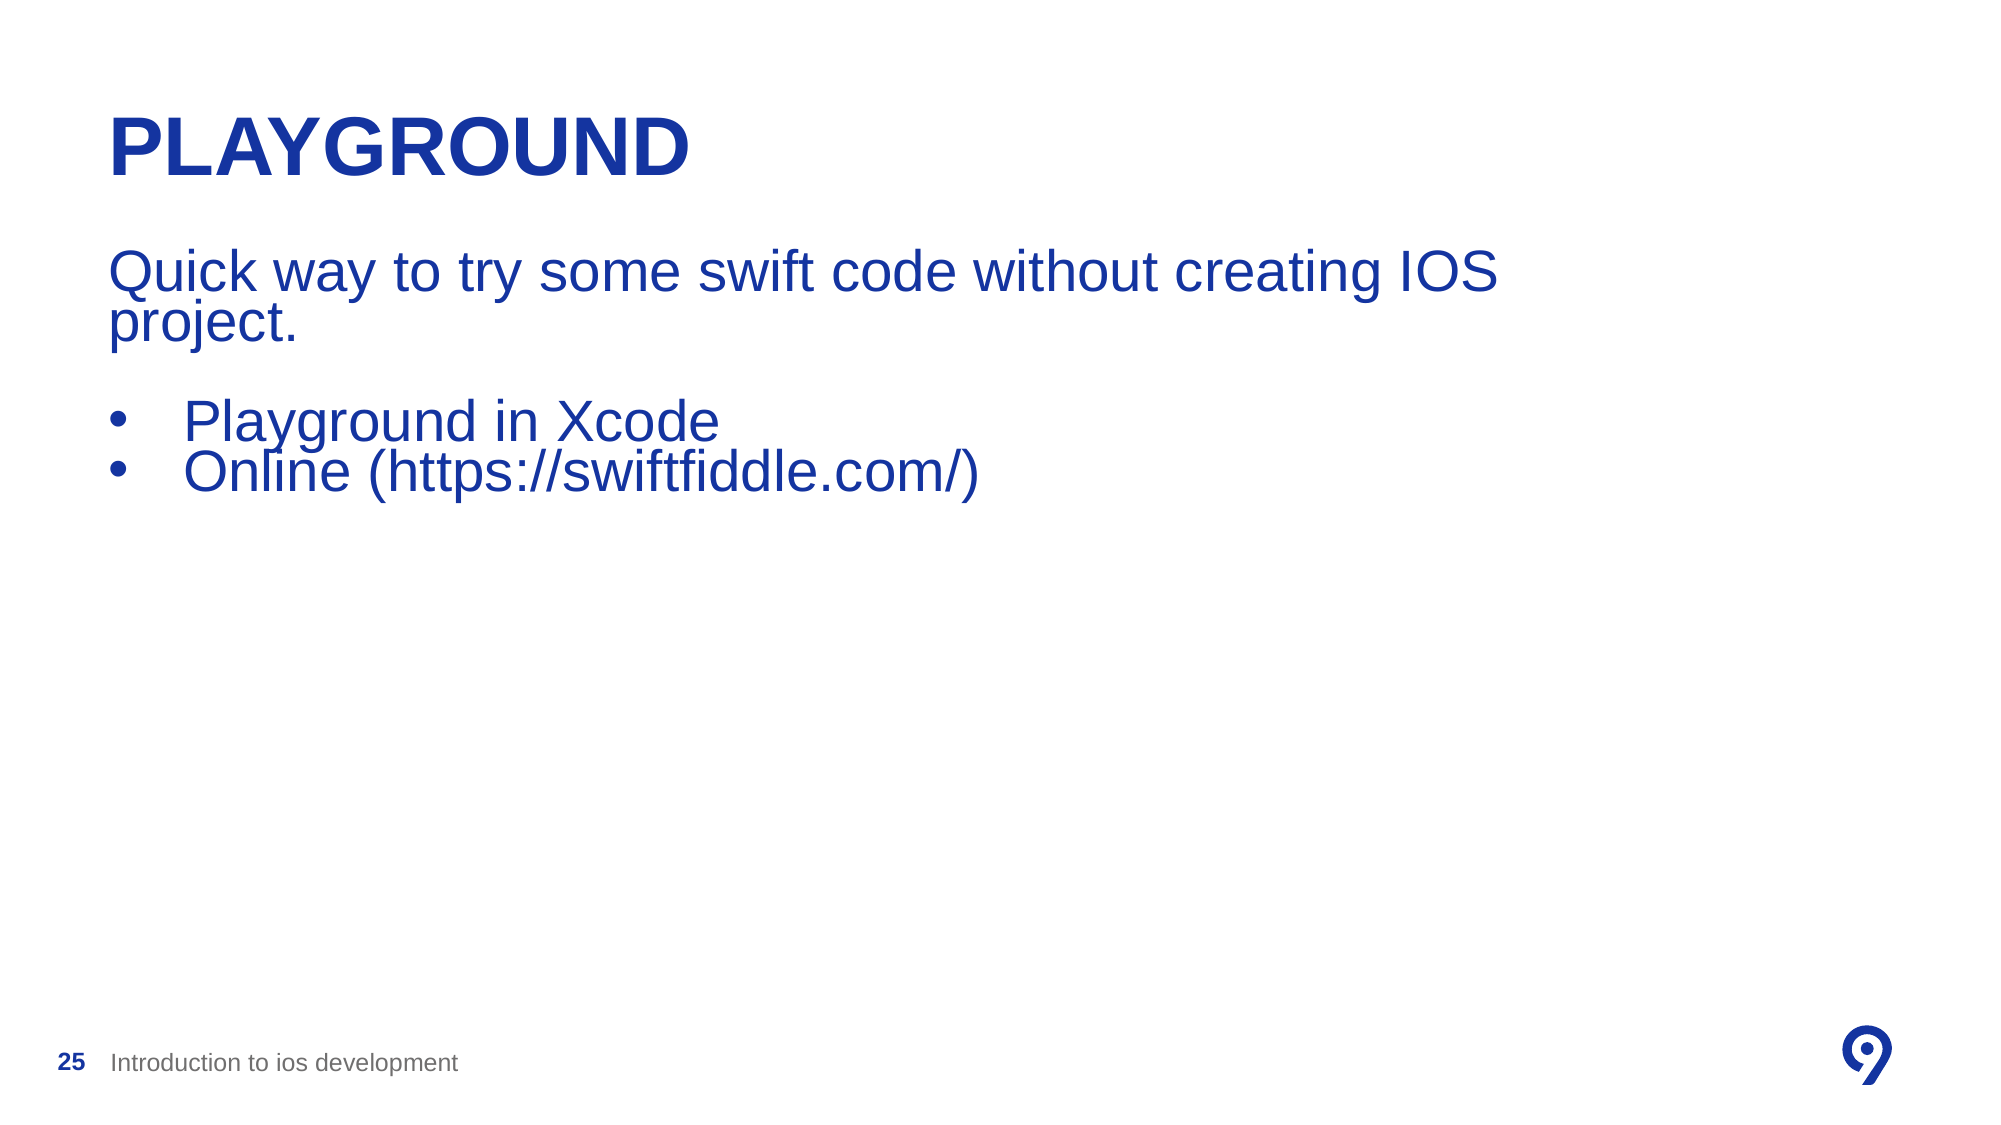

# playground
Quick way to try some swift code without creating IOS project.

Playground in Xcode
Online (https://swiftfiddle.com/)
25
Introduction to ios development